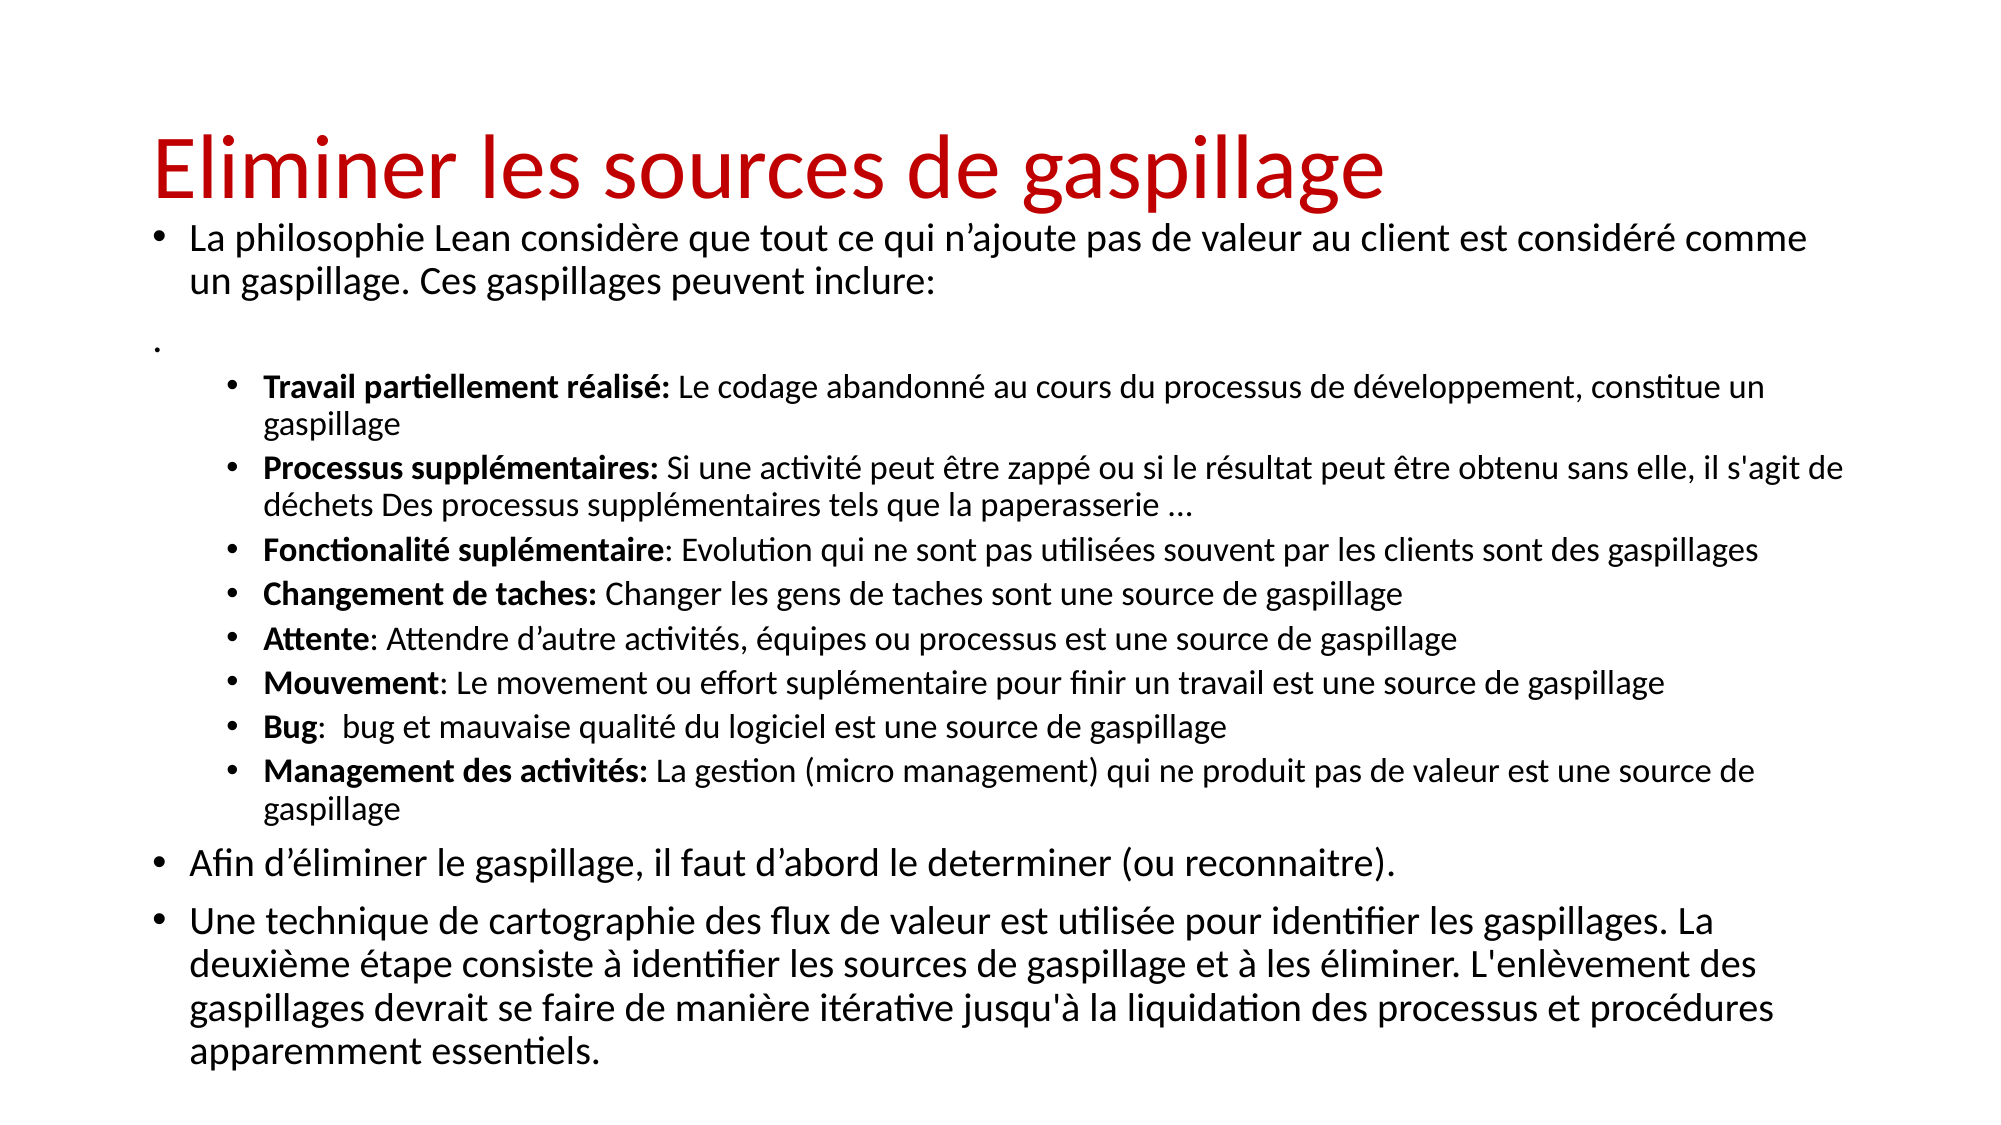

# Eliminer les sources de gaspillage
La philosophie Lean considère que tout ce qui n’ajoute pas de valeur au client est considéré comme un gaspillage. Ces gaspillages peuvent inclure:
.
Travail partiellement réalisé: Le codage abandonné au cours du processus de développement, constitue un gaspillage
Processus supplémentaires: Si une activité peut être zappé ou si le résultat peut être obtenu sans elle, il s'agit de déchets Des processus supplémentaires tels que la paperasserie ...
Fonctionalité suplémentaire: Evolution qui ne sont pas utilisées souvent par les clients sont des gaspillages
Changement de taches: Changer les gens de taches sont une source de gaspillage
Attente: Attendre d’autre activités, équipes ou processus est une source de gaspillage
Mouvement: Le movement ou effort suplémentaire pour finir un travail est une source de gaspillage
Bug:  bug et mauvaise qualité du logiciel est une source de gaspillage
Management des activités: La gestion (micro management) qui ne produit pas de valeur est une source de gaspillage
Afin d’éliminer le gaspillage, il faut d’abord le determiner (ou reconnaitre).
Une technique de cartographie des flux de valeur est utilisée pour identifier les gaspillages. La deuxième étape consiste à identifier les sources de gaspillage et à les éliminer. L'enlèvement des gaspillages devrait se faire de manière itérative jusqu'à la liquidation des processus et procédures apparemment essentiels.